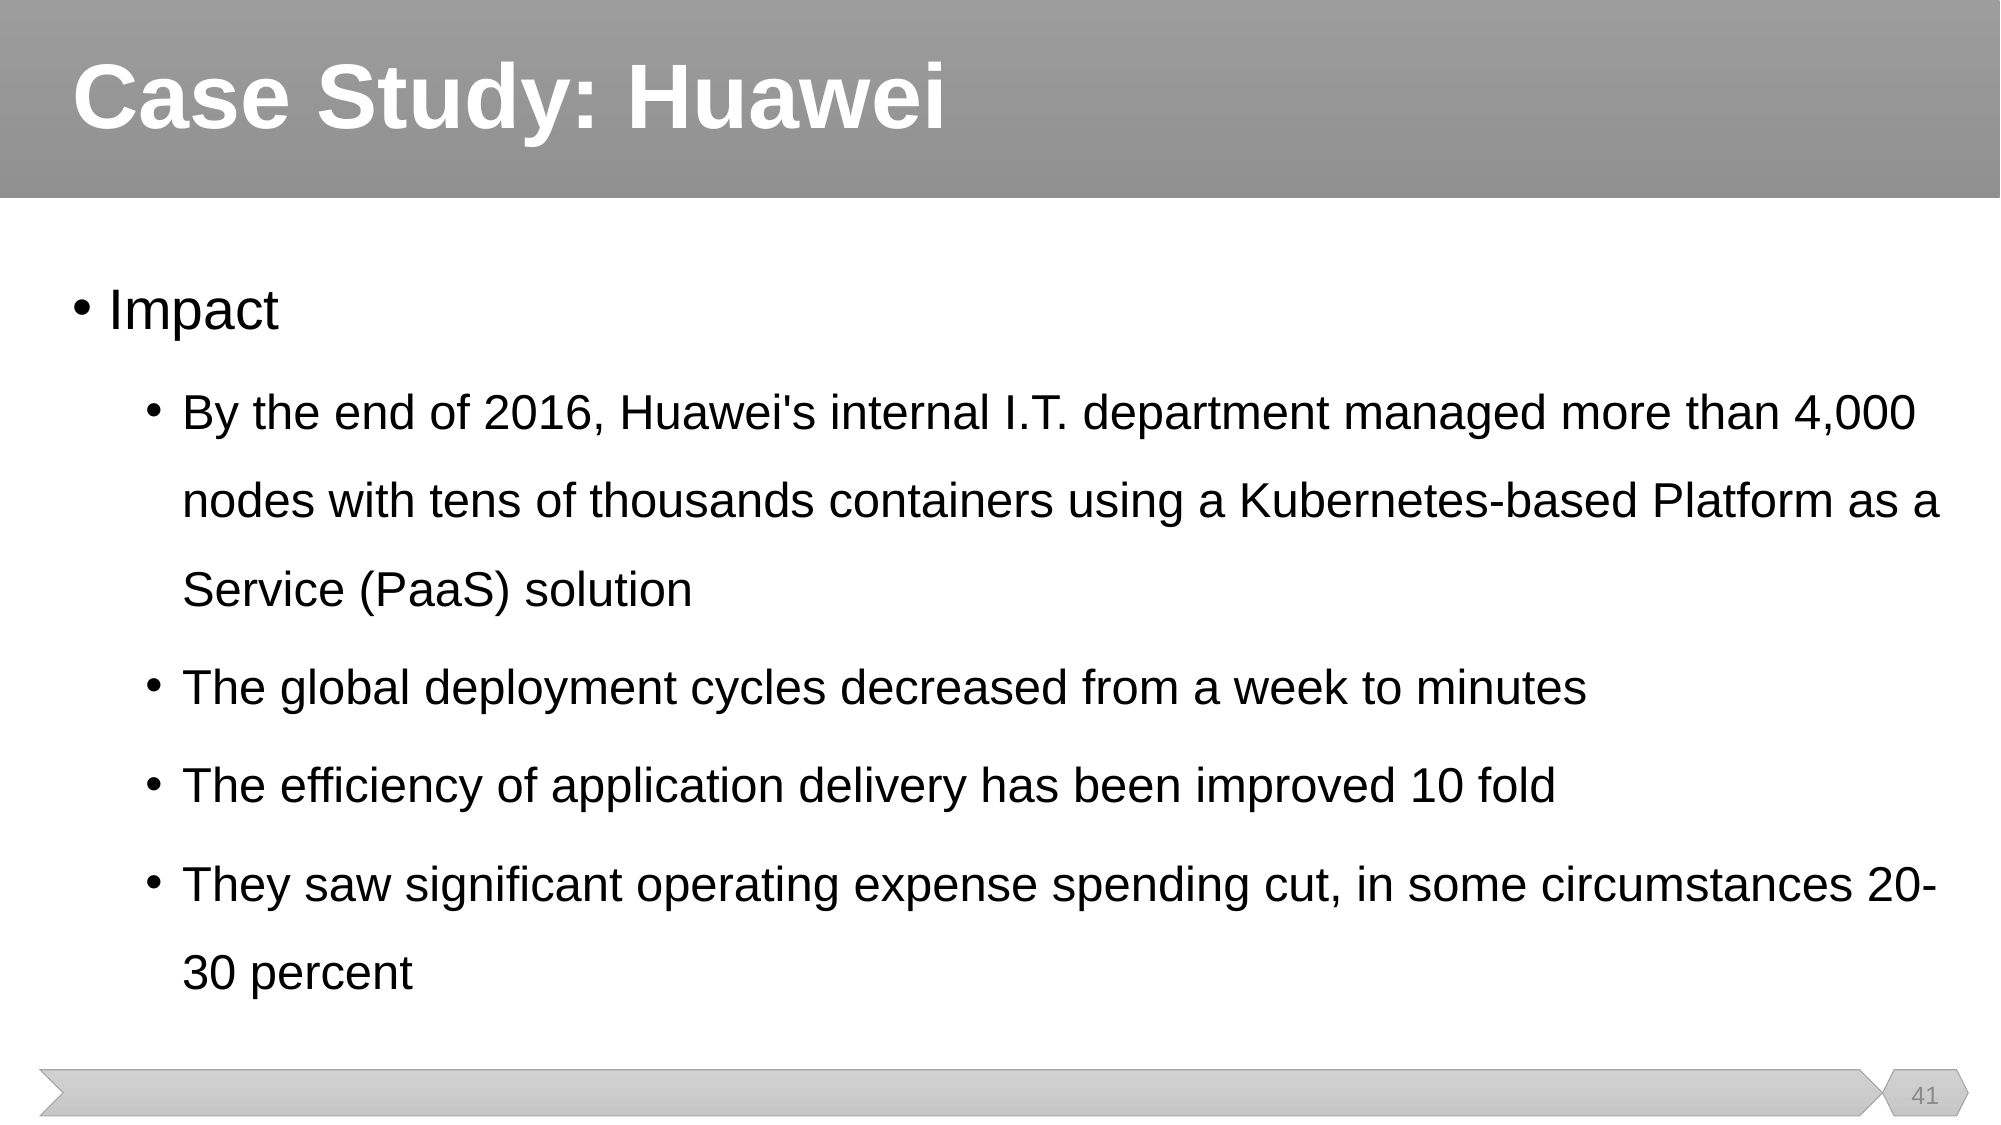

# Case Study: Huawei
Impact
By the end of 2016, Huawei's internal I.T. department managed more than 4,000 nodes with tens of thousands containers using a Kubernetes-based Platform as a Service (PaaS) solution
The global deployment cycles decreased from a week to minutes
The efficiency of application delivery has been improved 10 fold
They saw significant operating expense spending cut, in some circumstances 20-30 percent
41